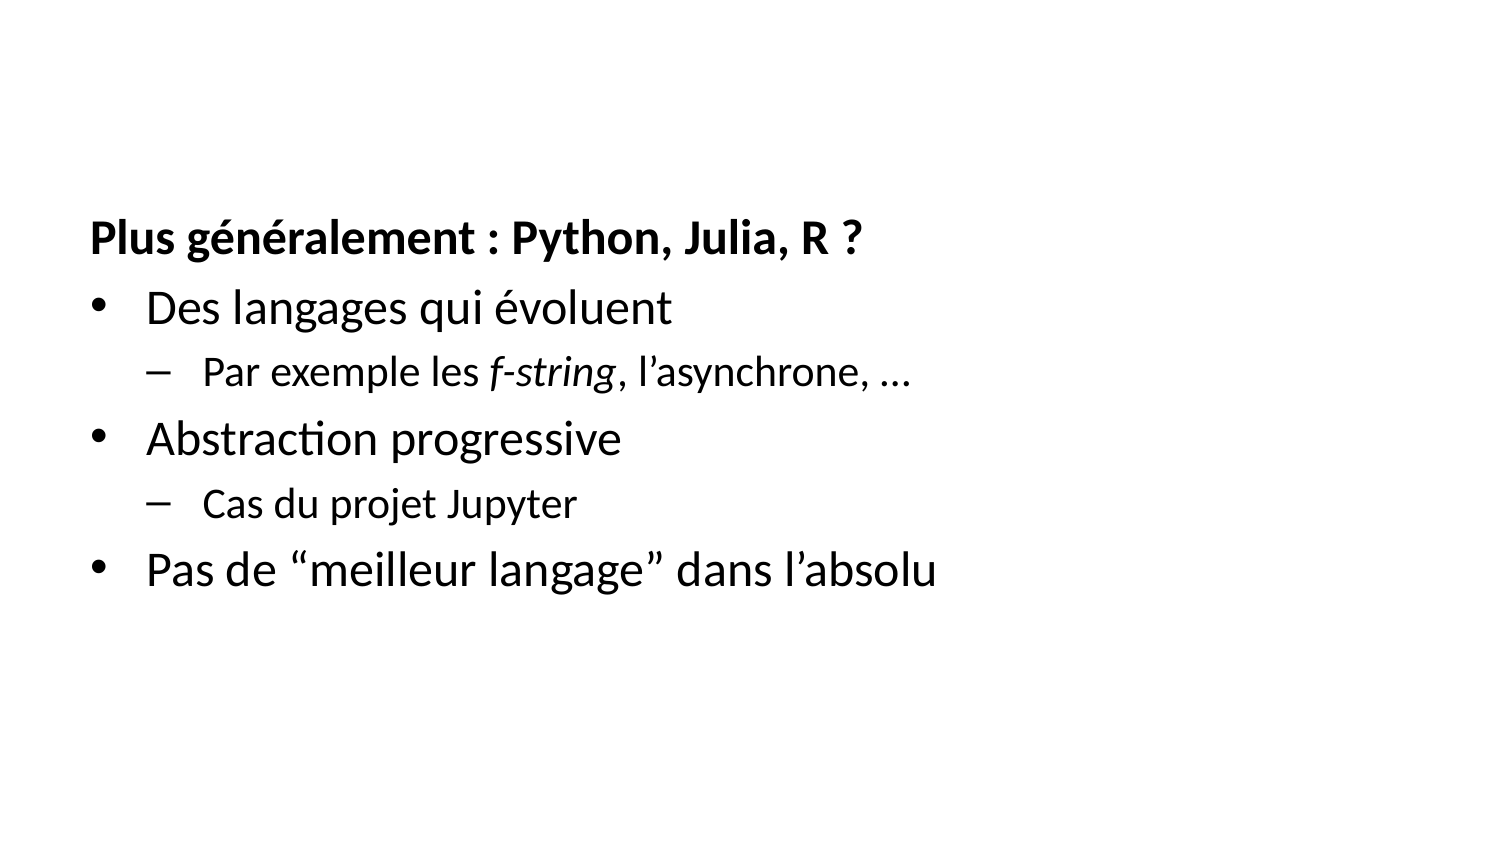

Plus généralement : Python, Julia, R ?
Des langages qui évoluent
Par exemple les f-string, l’asynchrone, …
Abstraction progressive
Cas du projet Jupyter
Pas de “meilleur langage” dans l’absolu